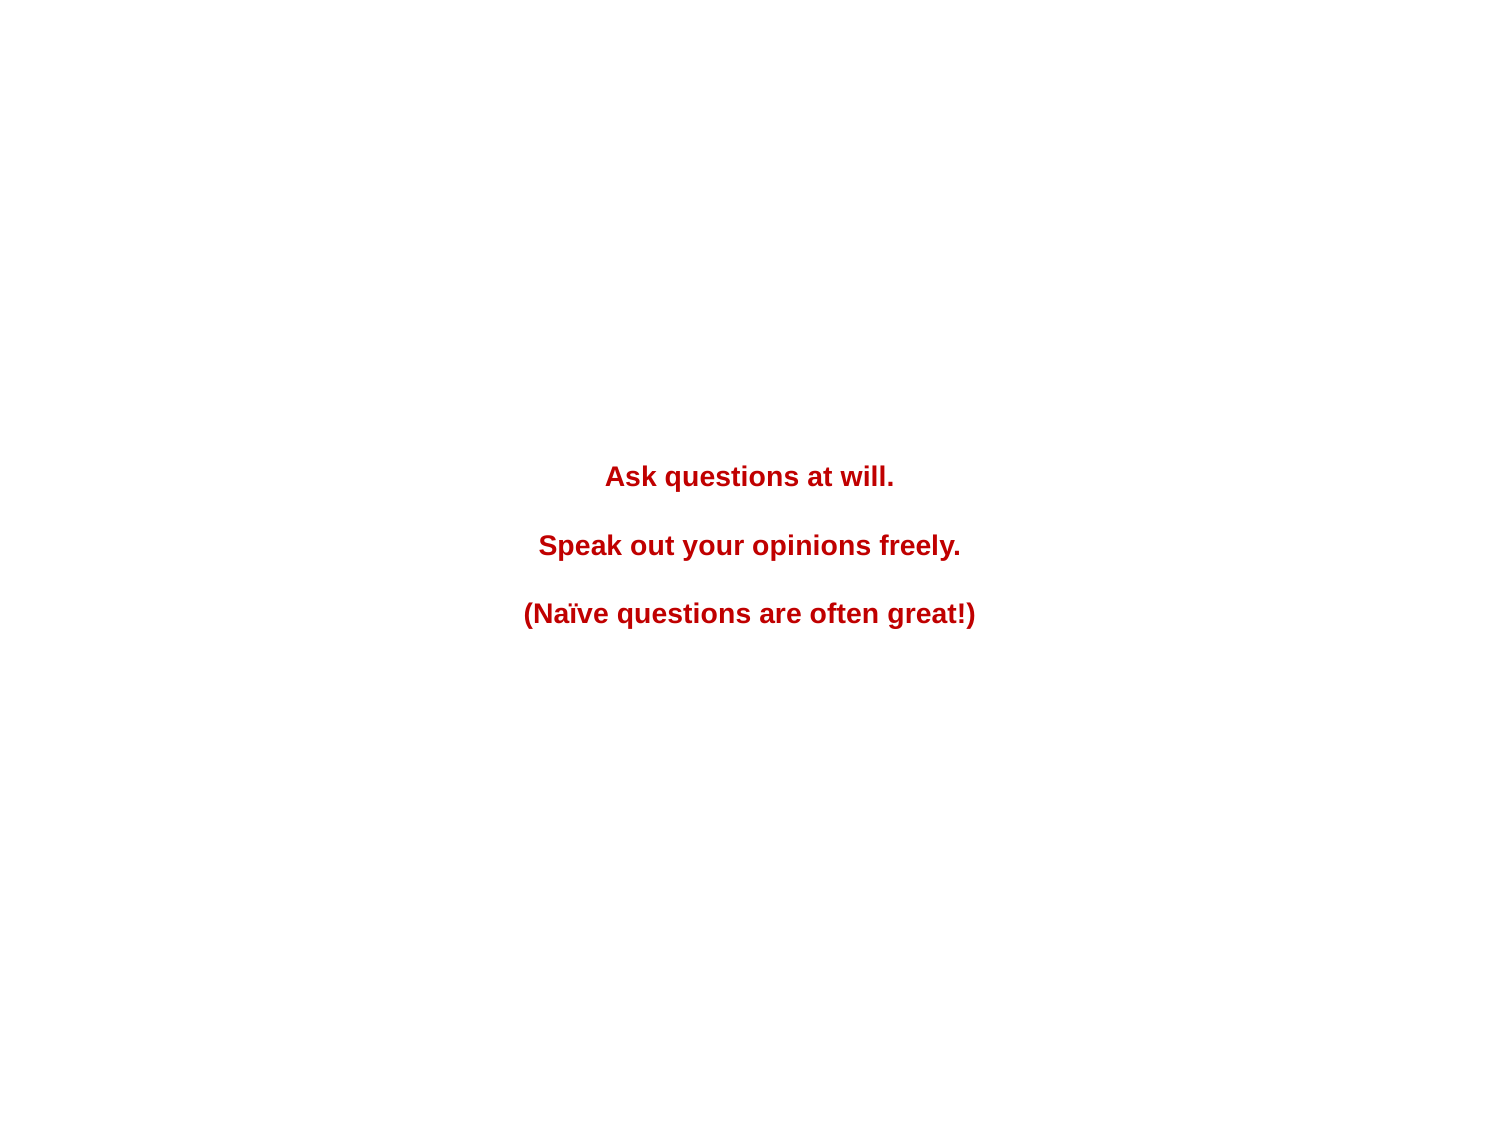

# Ask questions at will. Speak out your opinions freely. (Naïve questions are often great!)